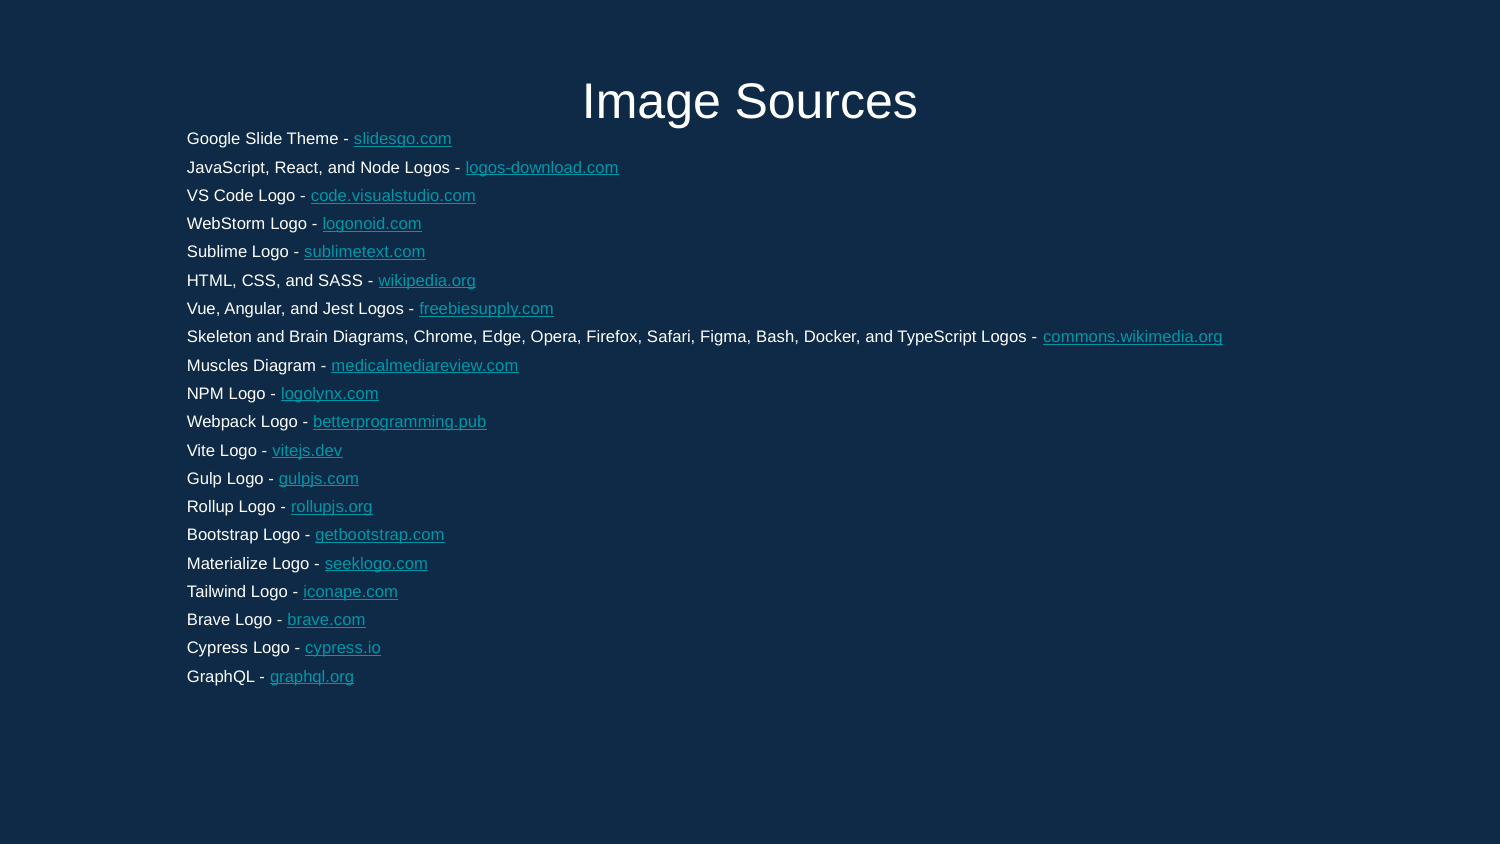

Image Sources
Google Slide Theme - slidesgo.com
JavaScript, React, and Node Logos - logos-download.com
VS Code Logo - code.visualstudio.com
WebStorm Logo - logonoid.com
Sublime Logo - sublimetext.com
HTML, CSS, and SASS - wikipedia.org
Vue, Angular, and Jest Logos - freebiesupply.com
Skeleton and Brain Diagrams, Chrome, Edge, Opera, Firefox, Safari, Figma, Bash, Docker, and TypeScript Logos - commons.wikimedia.org
Muscles Diagram - medicalmediareview.com
NPM Logo - logolynx.com
Webpack Logo - betterprogramming.pub
Vite Logo - vitejs.dev
Gulp Logo - gulpjs.com
Rollup Logo - rollupjs.org
Bootstrap Logo - getbootstrap.com
Materialize Logo - seeklogo.com
Tailwind Logo - iconape.com
Brave Logo - brave.com
Cypress Logo - cypress.io
GraphQL - graphql.org